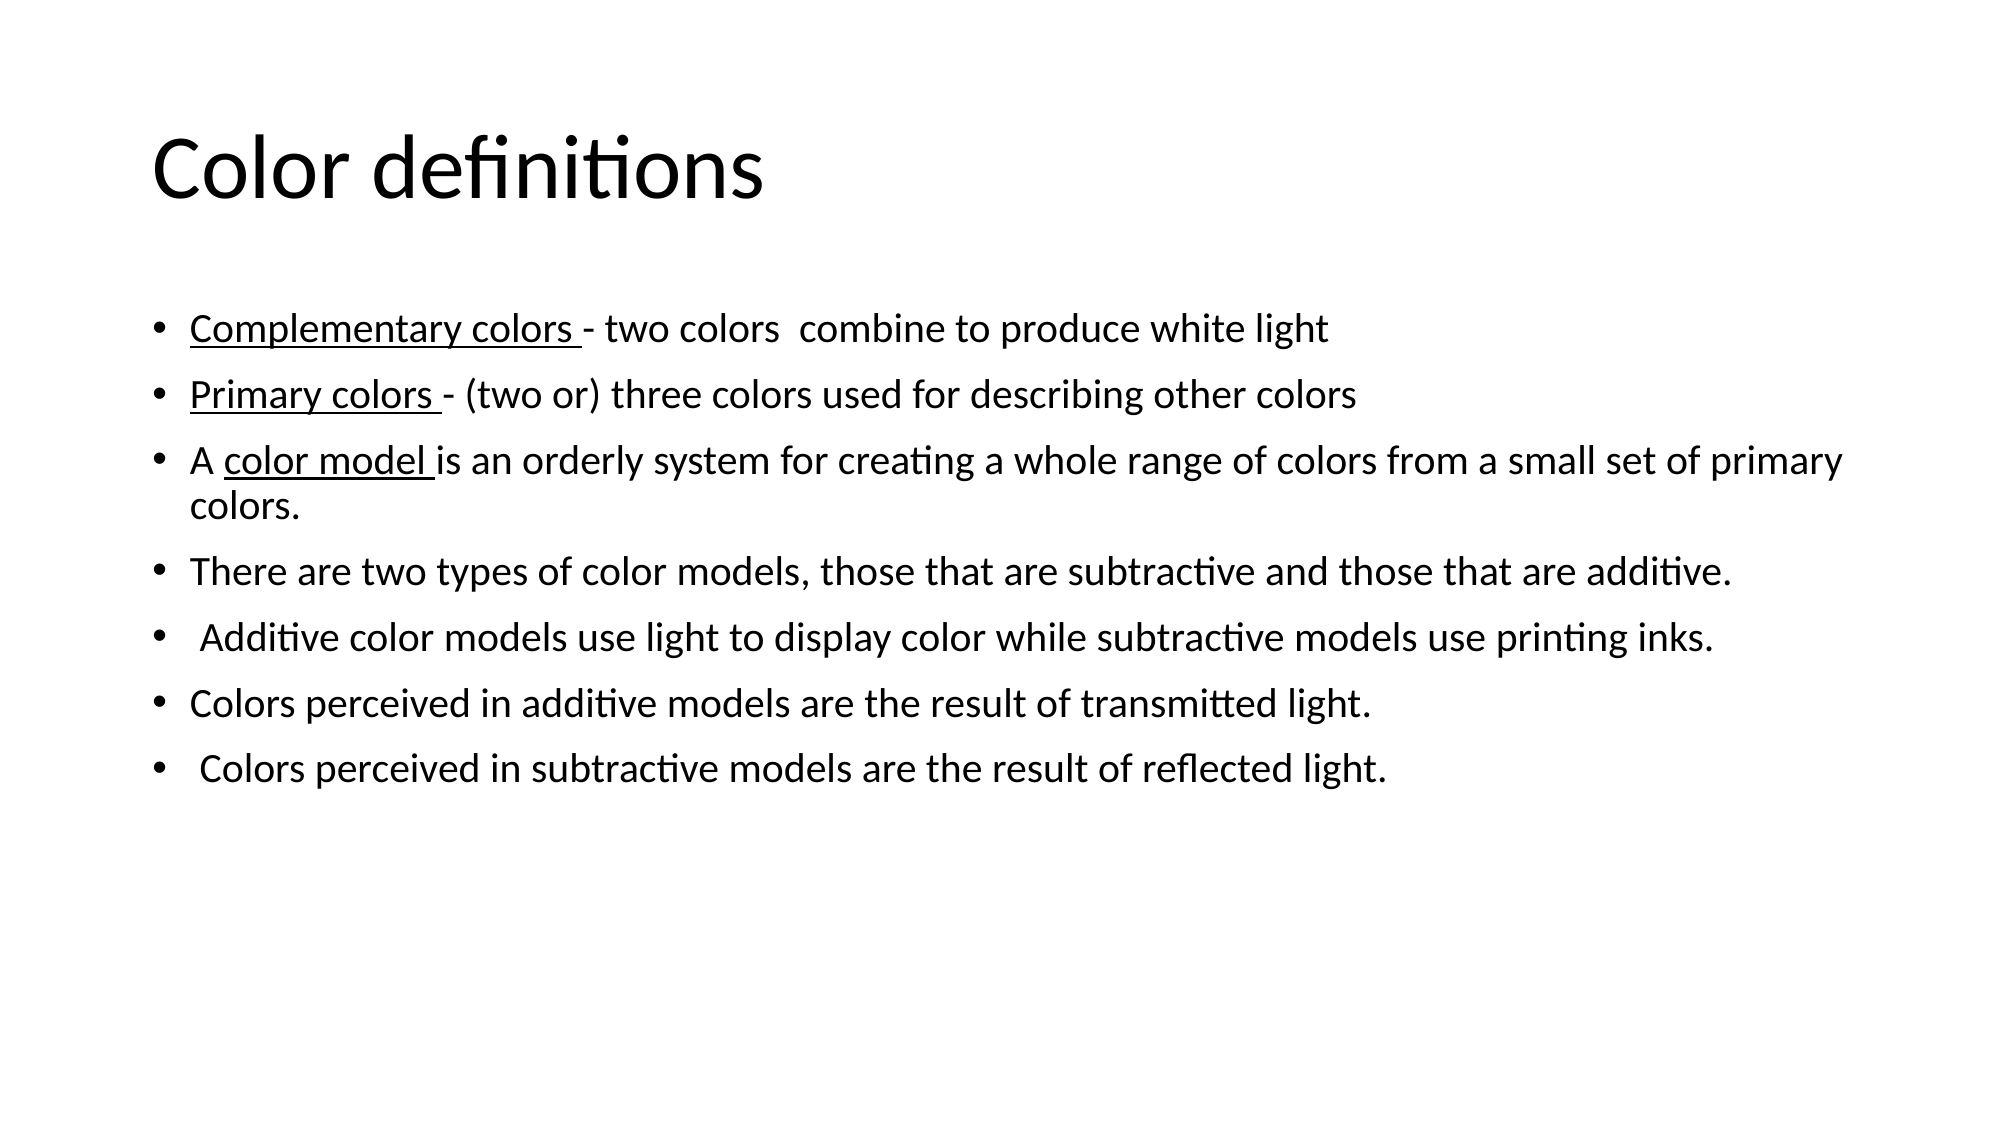

# Color definitions
Complementary colors - two colors  combine to produce white light
Primary colors - (two or) three colors used for describing other colors
A color model is an orderly system for creating a whole range of colors from a small set of primary colors.
There are two types of color models, those that are subtractive and those that are additive.
 Additive color models use light to display color while subtractive models use printing inks.
Colors perceived in additive models are the result of transmitted light.
 Colors perceived in subtractive models are the result of reflected light.